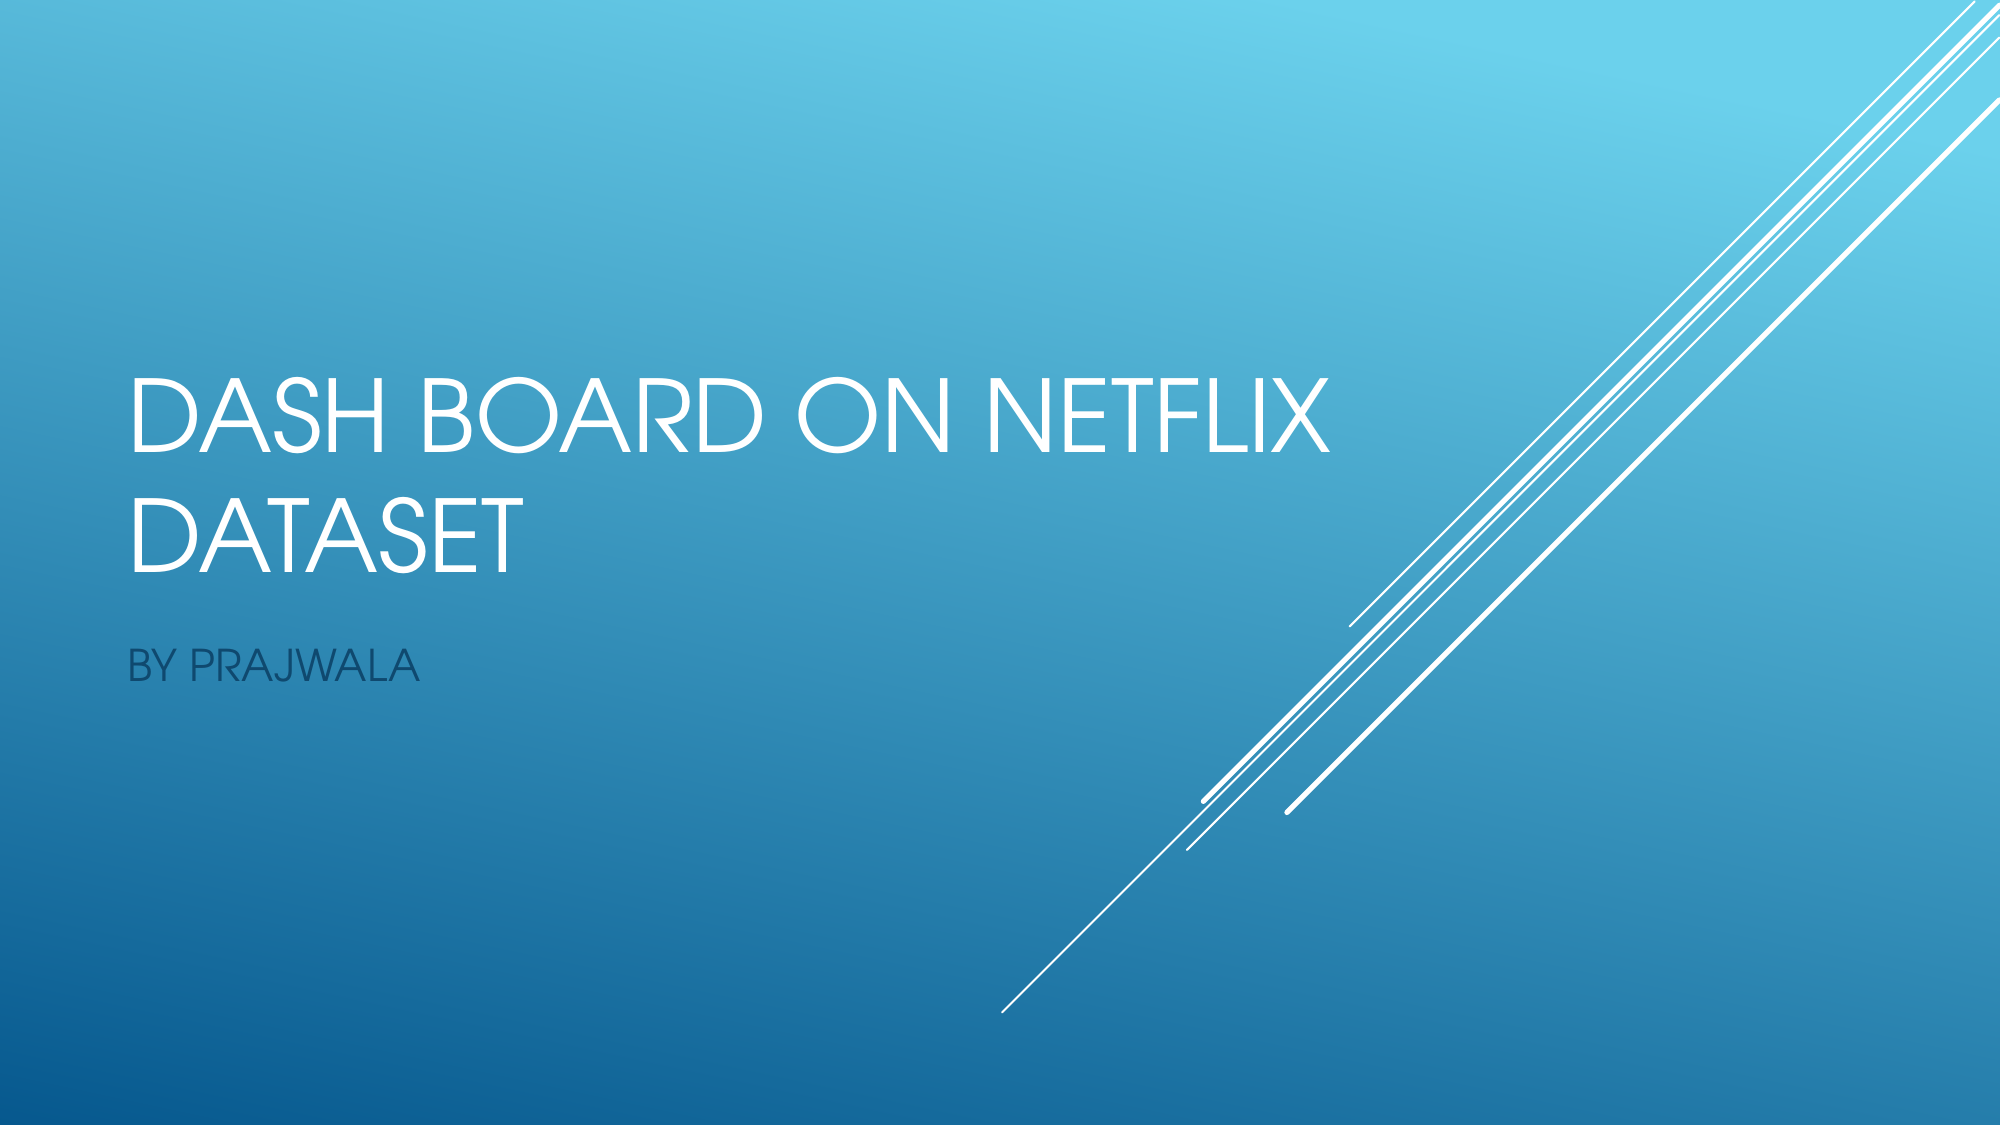

# DASH BOARD ON NETFLIX DATASET
BY PRAJWALA